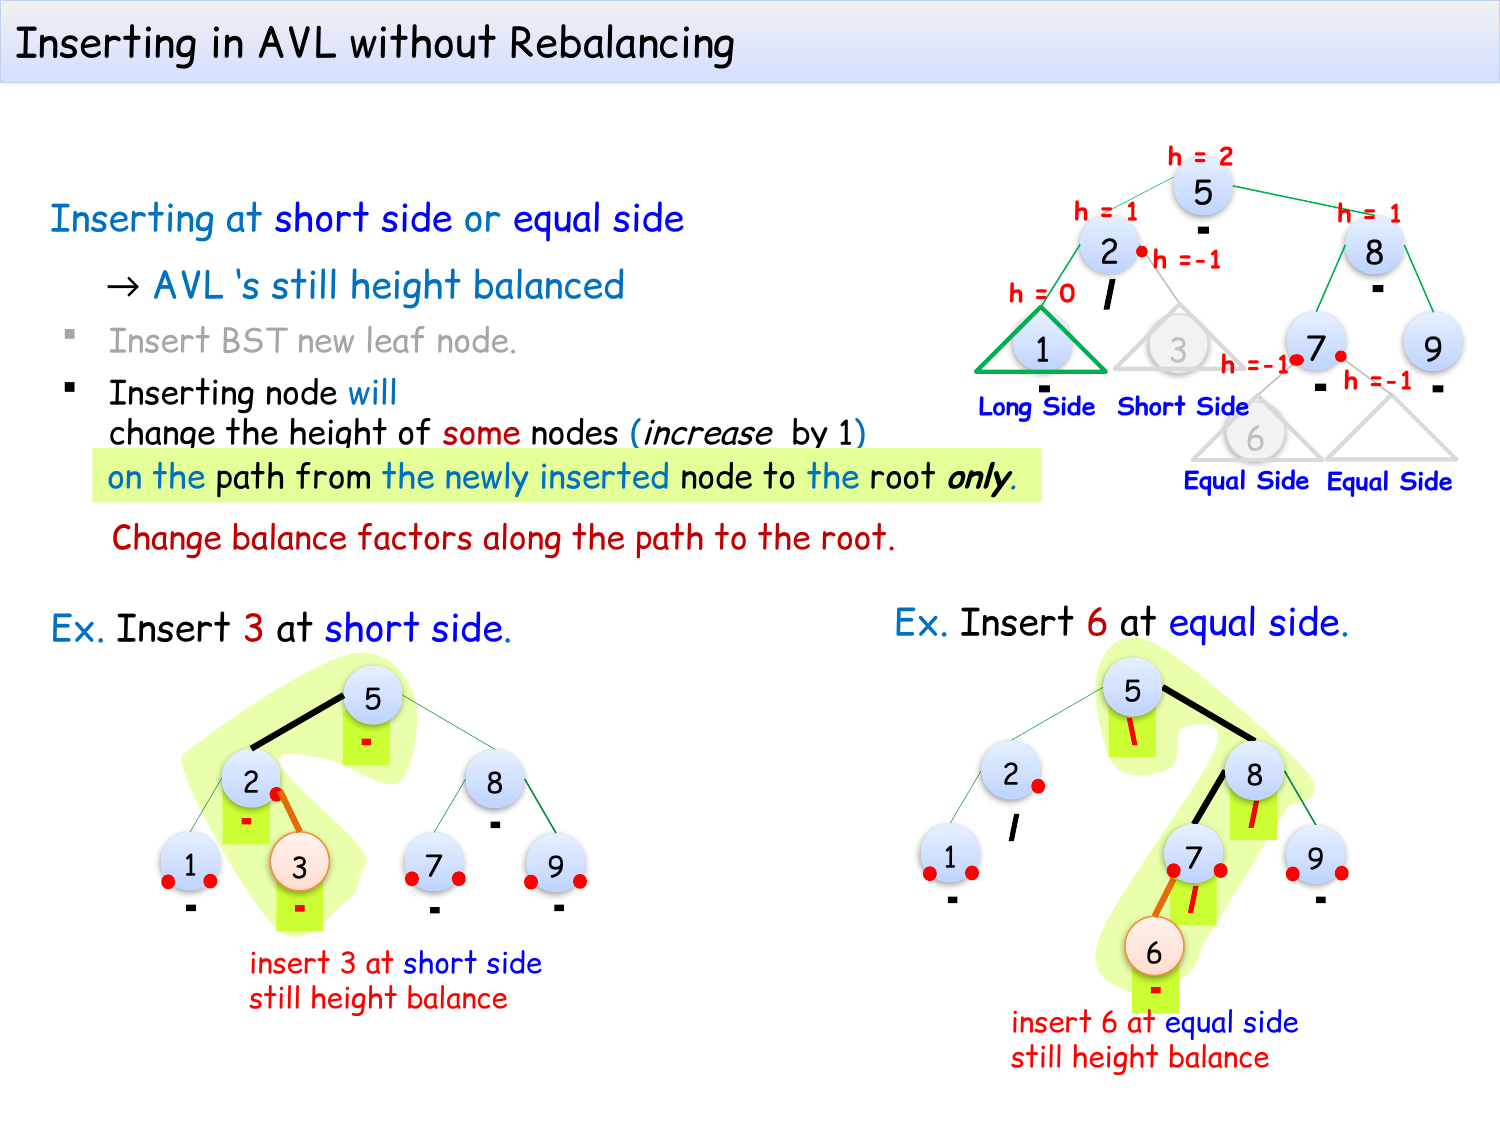

# Inserting in AVL without Rebalancing
h = 2
5
h = 1
h = 1
-
-
/
-
-
-
2
8
h =-1

h = 0

7
9
1
h =-1

h =-1
Inserting at short side or equal side
→ AVL ‘s still height balanced
Insert BST new leaf node.
Inserting node will
change the height of some nodes (increase  by 1)

     Change balance factors along the path to the root.

3
Short Side

Equal Side

6
Equal Side
Long Side
on the path from the newly inserted node to the root only.
Ex. Insert 6 at equal side.
Ex. Insert 3 at short side.

5
2
8
1
7
9

/

-
-

insert 6 at equal side
still height balance
5
2
8
1
7
9
-
-
-
-

insert 3 at short side
still height balance
\
/
/
-
-
-
-
3
6